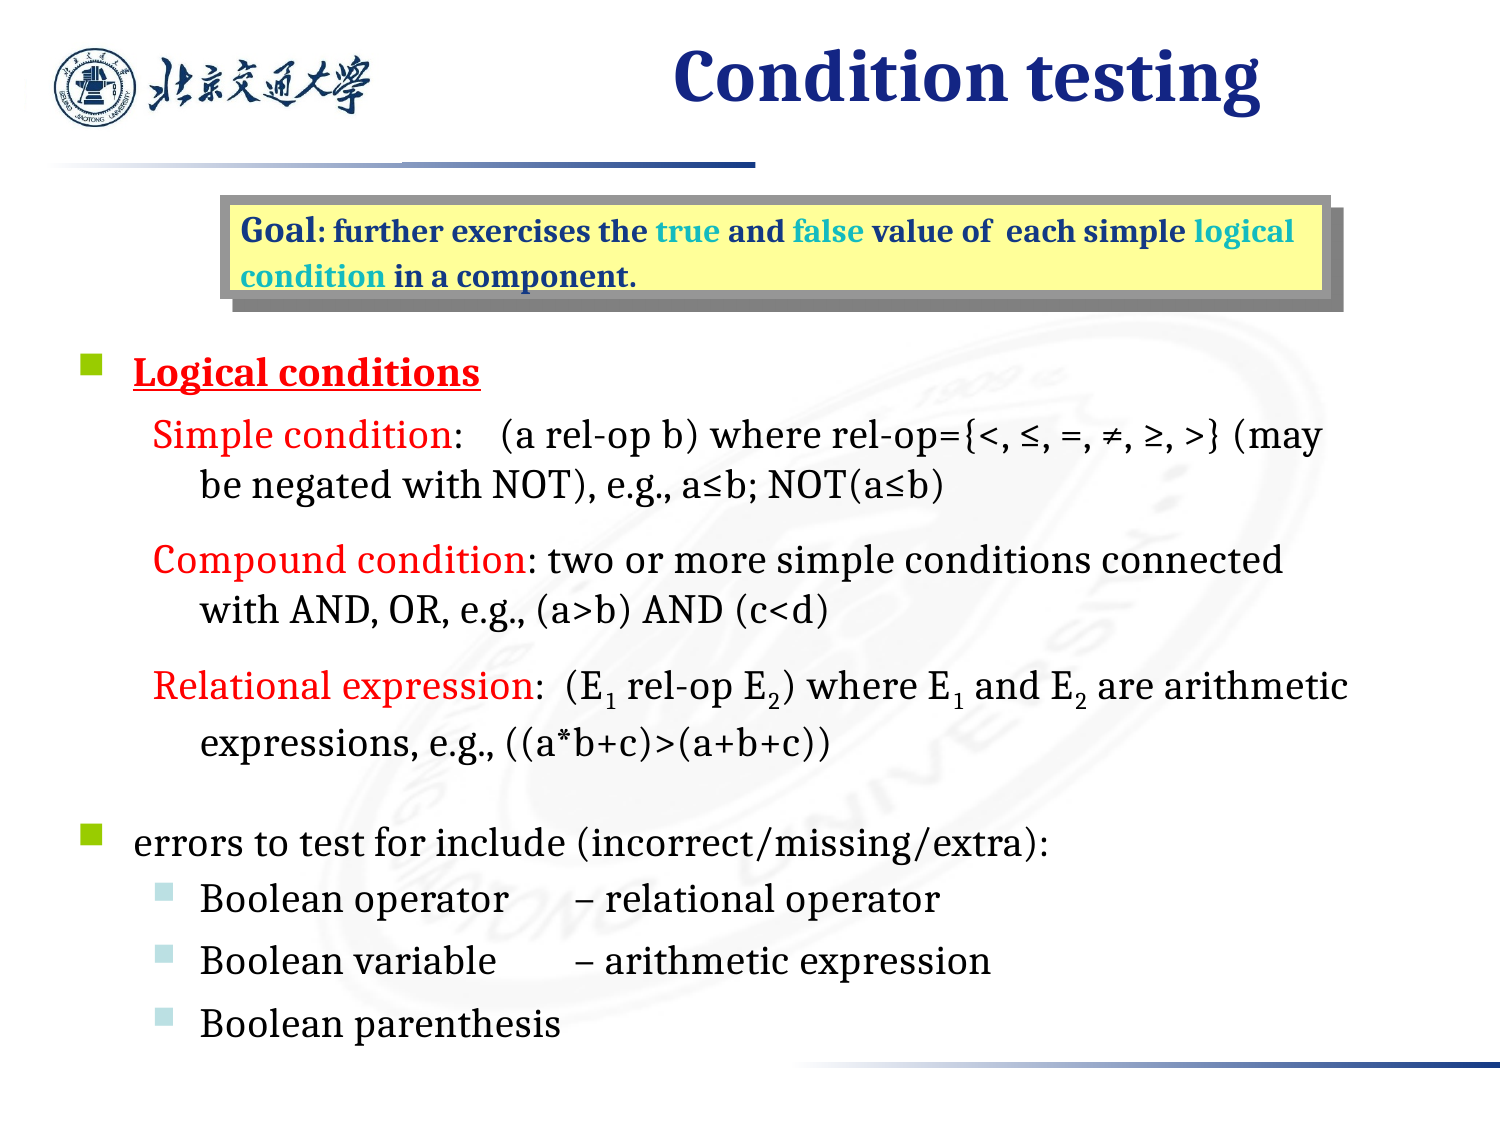

# Condition testing
Goal: further exercises the true and false value of  each simple logical condition in a component.
Logical conditions
Simple condition:	(a rel-op b) where rel-op={<, ≤, =, ≠, ≥, >} (may be negated with NOT), e.g., a≤b; NOT(a≤b)
Compound condition: two or more simple conditions connected with AND, OR, e.g., (a>b) AND (c<d)
Relational expression:  (E1 rel-op E2) where E1 and E2 are arithmetic expressions, e.g., ((a*b+c)>(a+b+c))
errors to test for include (incorrect/missing/extra):
Boolean operator	– relational operator
Boolean variable	– arithmetic expression
Boolean parenthesis